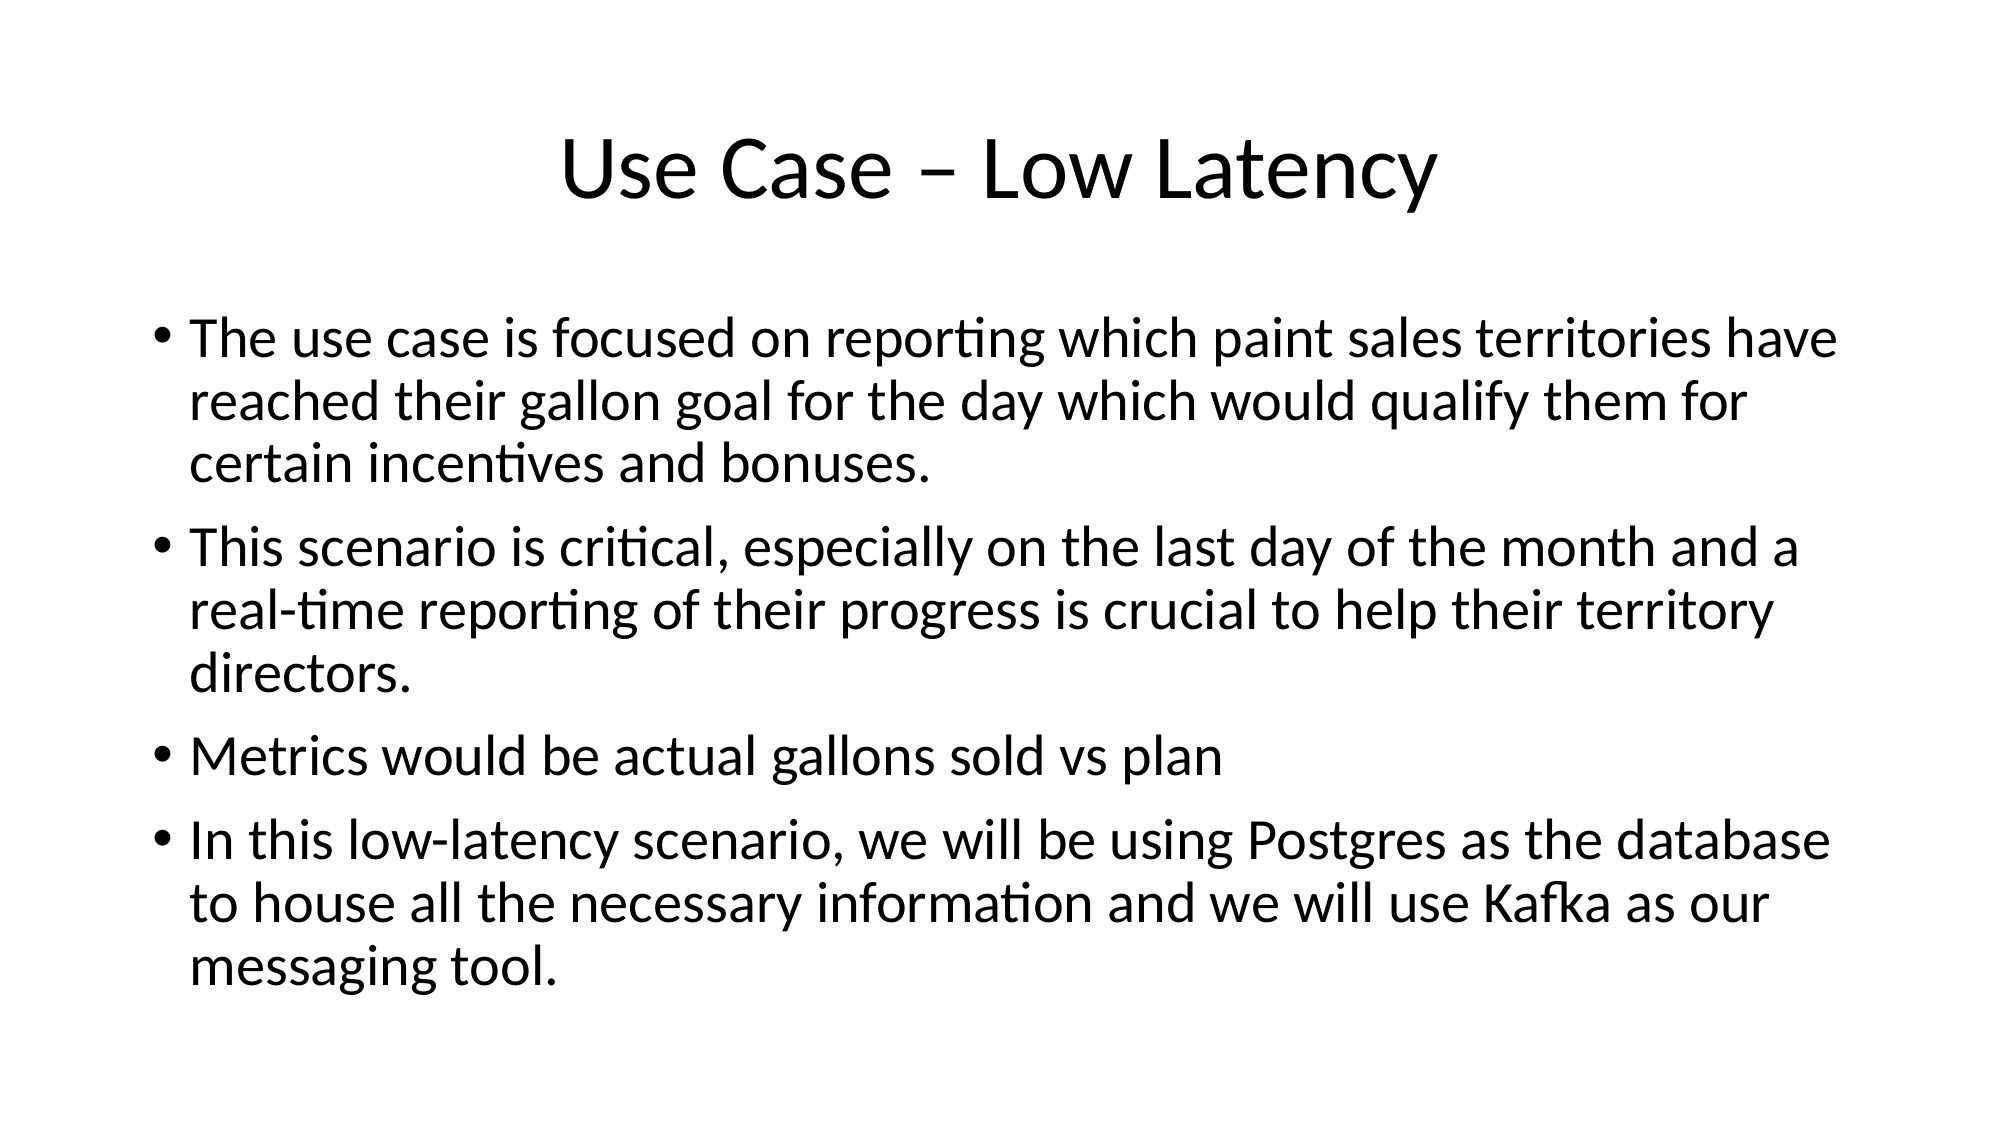

# Use Case – Low Latency
The use case is focused on reporting which paint sales territories have reached their gallon goal for the day which would qualify them for certain incentives and bonuses.
This scenario is critical, especially on the last day of the month and a real-time reporting of their progress is crucial to help their territory directors.
Metrics would be actual gallons sold vs plan
In this low-latency scenario, we will be using Postgres as the database to house all the necessary information and we will use Kafka as our messaging tool.